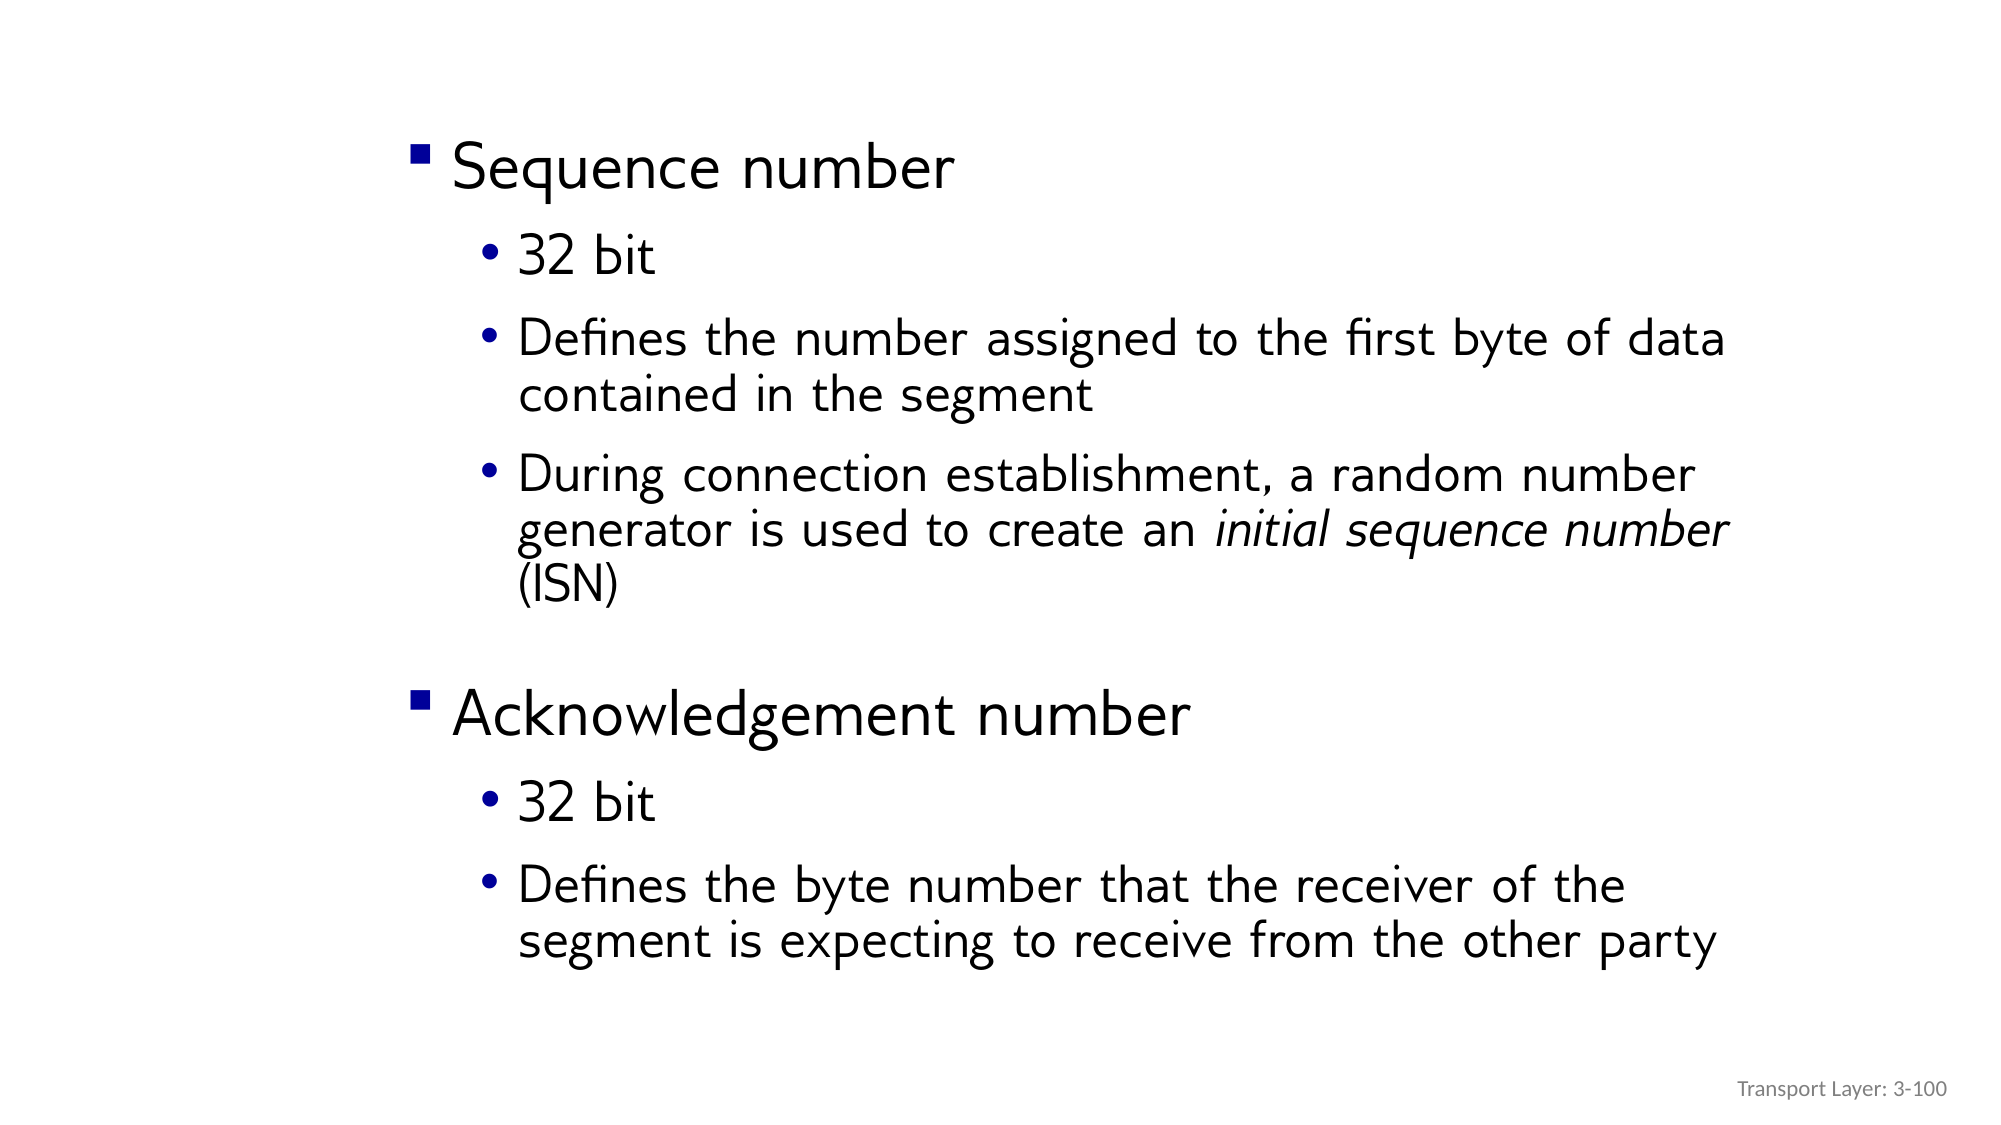

Sequence number
32 bit
Defines the number assigned to the first byte of data contained in the segment
During connection establishment, a random number generator is used to create an initial sequence number (ISN)

Acknowledgement number
32 bit
Defines the byte number that the receiver of the segment is expecting to receive from the other party

Transport Layer: 3-100